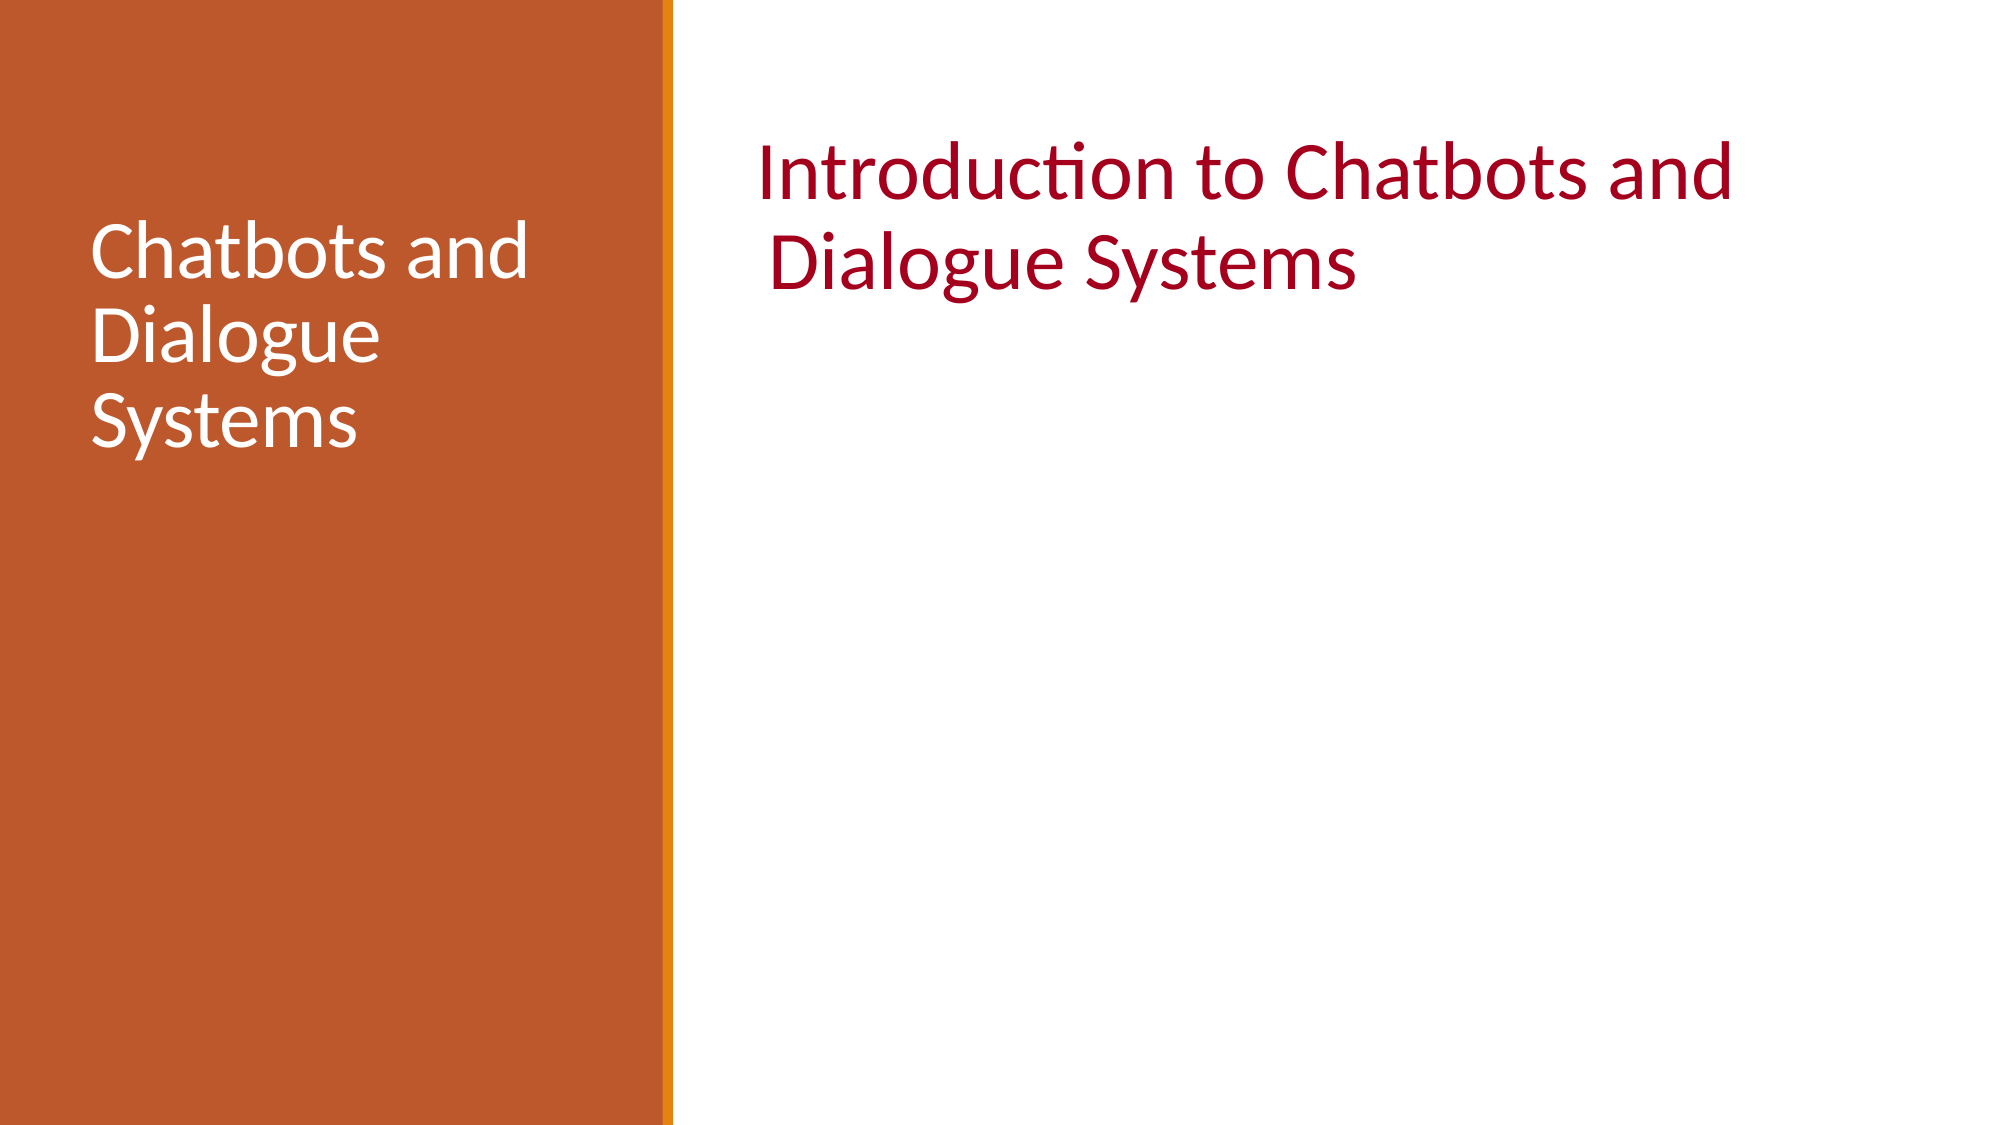

# Chatbots and Dialogue Systems
Introduction to Chatbots and Dialogue Systems